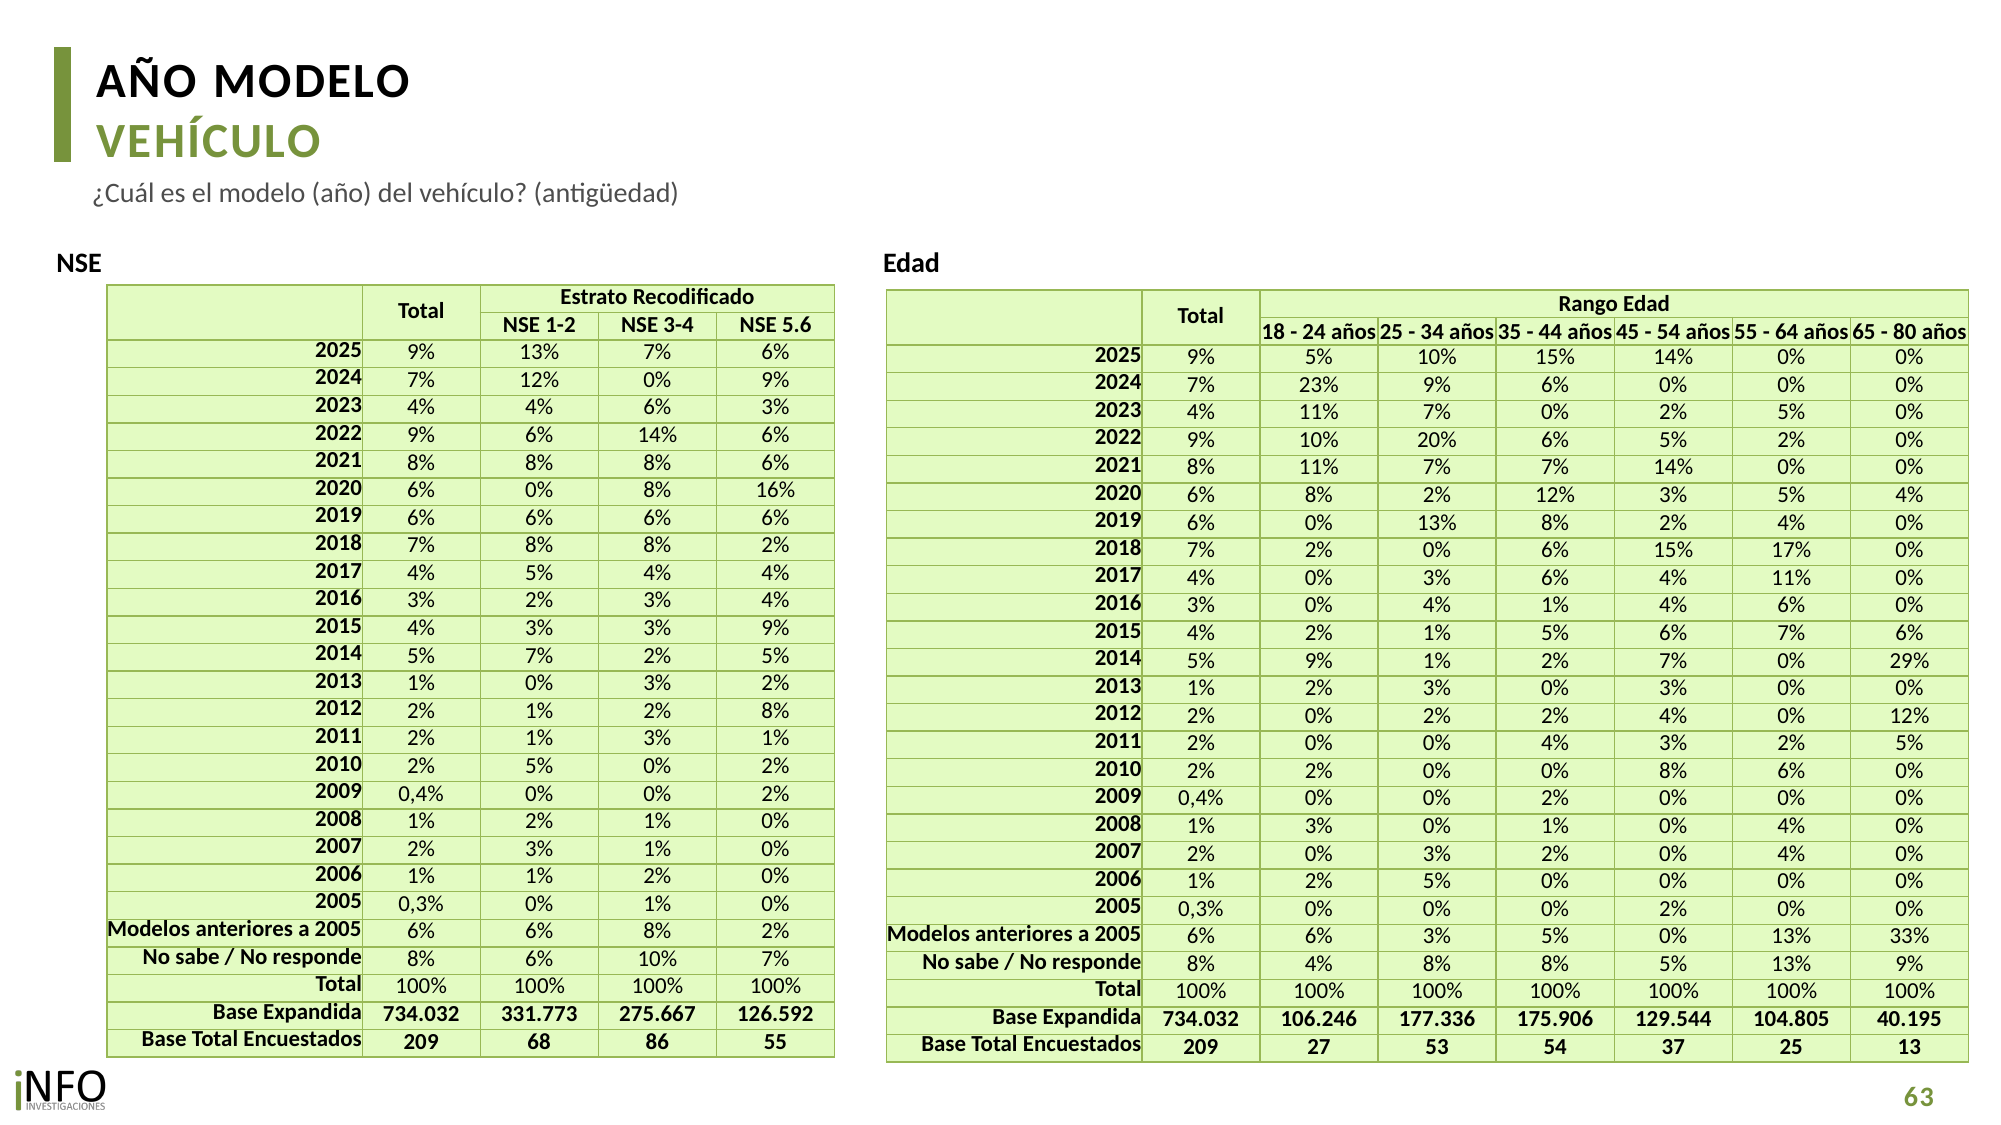

AÑO MODELO
VEHÍCULO

¿Cuál es el modelo (año) del vehículo? (antigüedad)
NSE
Edad
|  | Total | Estrato Recodificado |  |  |
| --- | --- | --- | --- | --- |
|  |  | NSE 1-2 | NSE 3-4 | NSE 5.6 |
| 2025 | 9% | 13% | 7% | 6% |
| 2024 | 7% | 12% | 0% | 9% |
| 2023 | 4% | 4% | 6% | 3% |
| 2022 | 9% | 6% | 14% | 6% |
| 2021 | 8% | 8% | 8% | 6% |
| 2020 | 6% | 0% | 8% | 16% |
| 2019 | 6% | 6% | 6% | 6% |
| 2018 | 7% | 8% | 8% | 2% |
| 2017 | 4% | 5% | 4% | 4% |
| 2016 | 3% | 2% | 3% | 4% |
| 2015 | 4% | 3% | 3% | 9% |
| 2014 | 5% | 7% | 2% | 5% |
| 2013 | 1% | 0% | 3% | 2% |
| 2012 | 2% | 1% | 2% | 8% |
| 2011 | 2% | 1% | 3% | 1% |
| 2010 | 2% | 5% | 0% | 2% |
| 2009 | 0,4% | 0% | 0% | 2% |
| 2008 | 1% | 2% | 1% | 0% |
| 2007 | 2% | 3% | 1% | 0% |
| 2006 | 1% | 1% | 2% | 0% |
| 2005 | 0,3% | 0% | 1% | 0% |
| Modelos anteriores a 2005 | 6% | 6% | 8% | 2% |
| No sabe / No responde | 8% | 6% | 10% | 7% |
| Total | 100% | 100% | 100% | 100% |
| Base Expandida | 734.032 | 331.773 | 275.667 | 126.592 |
| Base Total Encuestados | 209 | 68 | 86 | 55 |
|  | Total | Rango Edad |  |  |  |  |  |
| --- | --- | --- | --- | --- | --- | --- | --- |
|  |  | 18 - 24 años | 25 - 34 años | 35 - 44 años | 45 - 54 años | 55 - 64 años | 65 - 80 años |
| 2025 | 9% | 5% | 10% | 15% | 14% | 0% | 0% |
| 2024 | 7% | 23% | 9% | 6% | 0% | 0% | 0% |
| 2023 | 4% | 11% | 7% | 0% | 2% | 5% | 0% |
| 2022 | 9% | 10% | 20% | 6% | 5% | 2% | 0% |
| 2021 | 8% | 11% | 7% | 7% | 14% | 0% | 0% |
| 2020 | 6% | 8% | 2% | 12% | 3% | 5% | 4% |
| 2019 | 6% | 0% | 13% | 8% | 2% | 4% | 0% |
| 2018 | 7% | 2% | 0% | 6% | 15% | 17% | 0% |
| 2017 | 4% | 0% | 3% | 6% | 4% | 11% | 0% |
| 2016 | 3% | 0% | 4% | 1% | 4% | 6% | 0% |
| 2015 | 4% | 2% | 1% | 5% | 6% | 7% | 6% |
| 2014 | 5% | 9% | 1% | 2% | 7% | 0% | 29% |
| 2013 | 1% | 2% | 3% | 0% | 3% | 0% | 0% |
| 2012 | 2% | 0% | 2% | 2% | 4% | 0% | 12% |
| 2011 | 2% | 0% | 0% | 4% | 3% | 2% | 5% |
| 2010 | 2% | 2% | 0% | 0% | 8% | 6% | 0% |
| 2009 | 0,4% | 0% | 0% | 2% | 0% | 0% | 0% |
| 2008 | 1% | 3% | 0% | 1% | 0% | 4% | 0% |
| 2007 | 2% | 0% | 3% | 2% | 0% | 4% | 0% |
| 2006 | 1% | 2% | 5% | 0% | 0% | 0% | 0% |
| 2005 | 0,3% | 0% | 0% | 0% | 2% | 0% | 0% |
| Modelos anteriores a 2005 | 6% | 6% | 3% | 5% | 0% | 13% | 33% |
| No sabe / No responde | 8% | 4% | 8% | 8% | 5% | 13% | 9% |
| Total | 100% | 100% | 100% | 100% | 100% | 100% | 100% |
| Base Expandida | 734.032 | 106.246 | 177.336 | 175.906 | 129.544 | 104.805 | 40.195 |
| Base Total Encuestados | 209 | 27 | 53 | 54 | 37 | 25 | 13 |
63